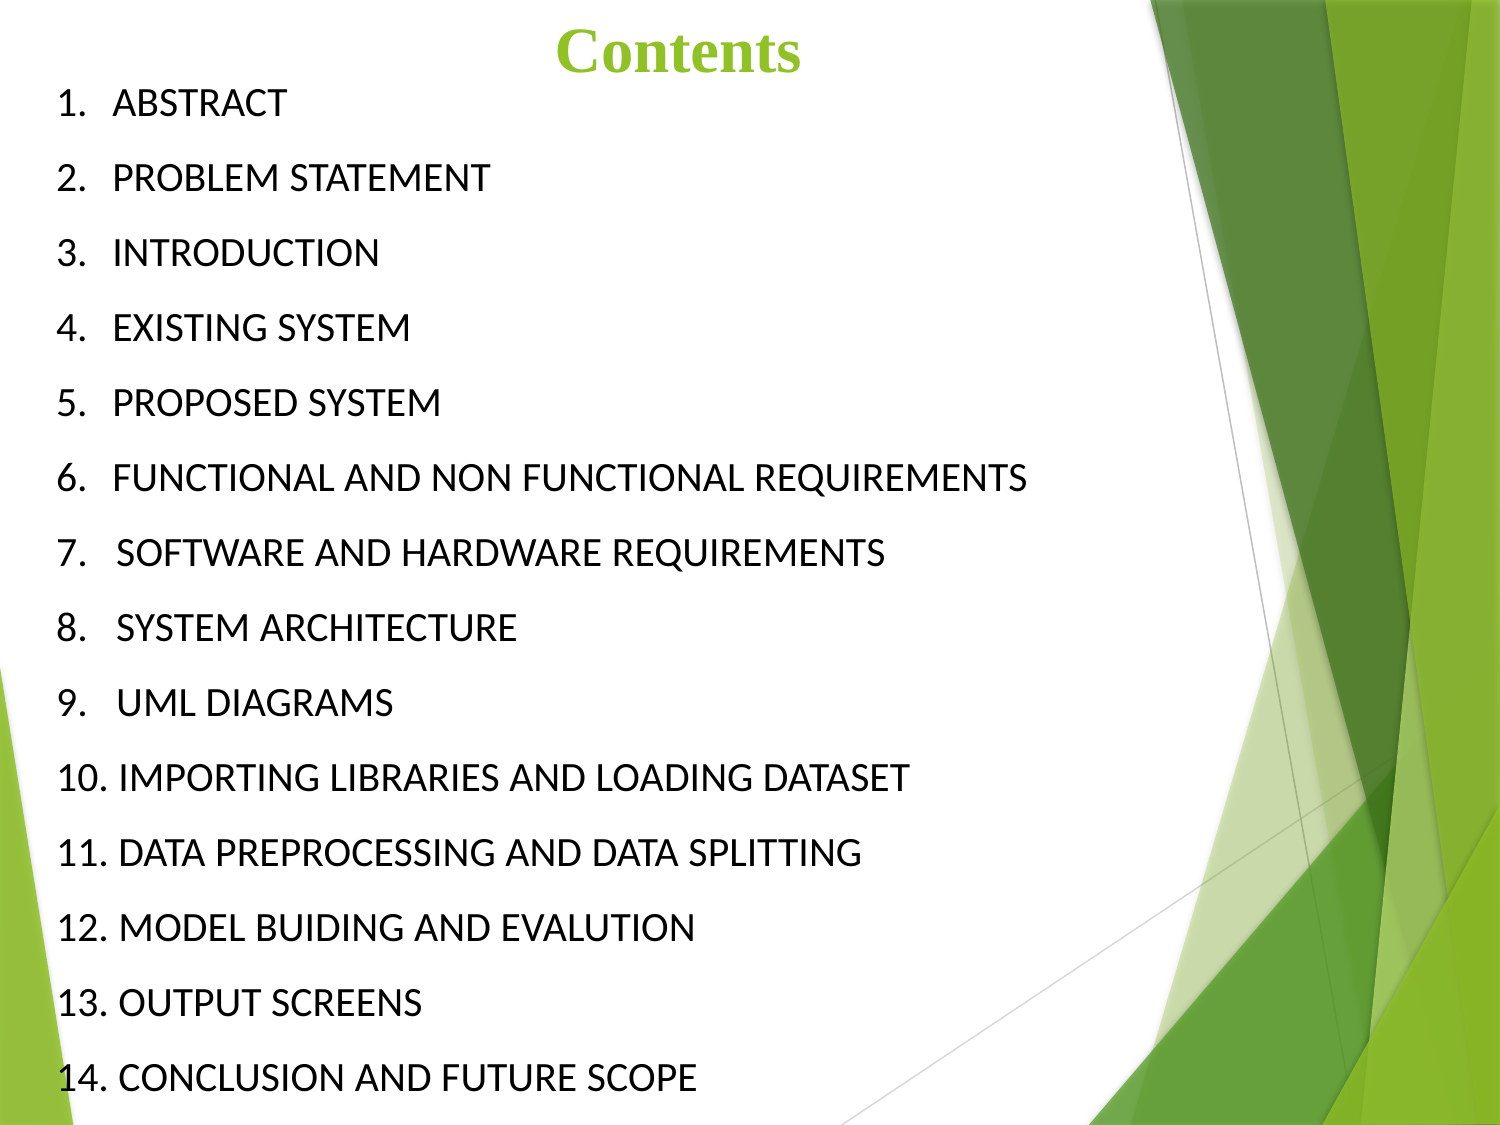

Contents
ABSTRACT
PROBLEM STATEMENT
INTRODUCTION
EXISTING SYSTEM
PROPOSED SYSTEM
FUNCTIONAL AND NON FUNCTIONAL REQUIREMENTS
7.   SOFTWARE AND HARDWARE REQUIREMENTS
8.   SYSTEM ARCHITECTURE
9.   UML DIAGRAMS
10. IMPORTING LIBRARIES AND LOADING DATASET
11. DATA PREPROCESSING AND DATA SPLITTING
12. MODEL BUIDING AND EVALUTION
13. OUTPUT SCREENS
14. CONCLUSION AND FUTURE SCOPE